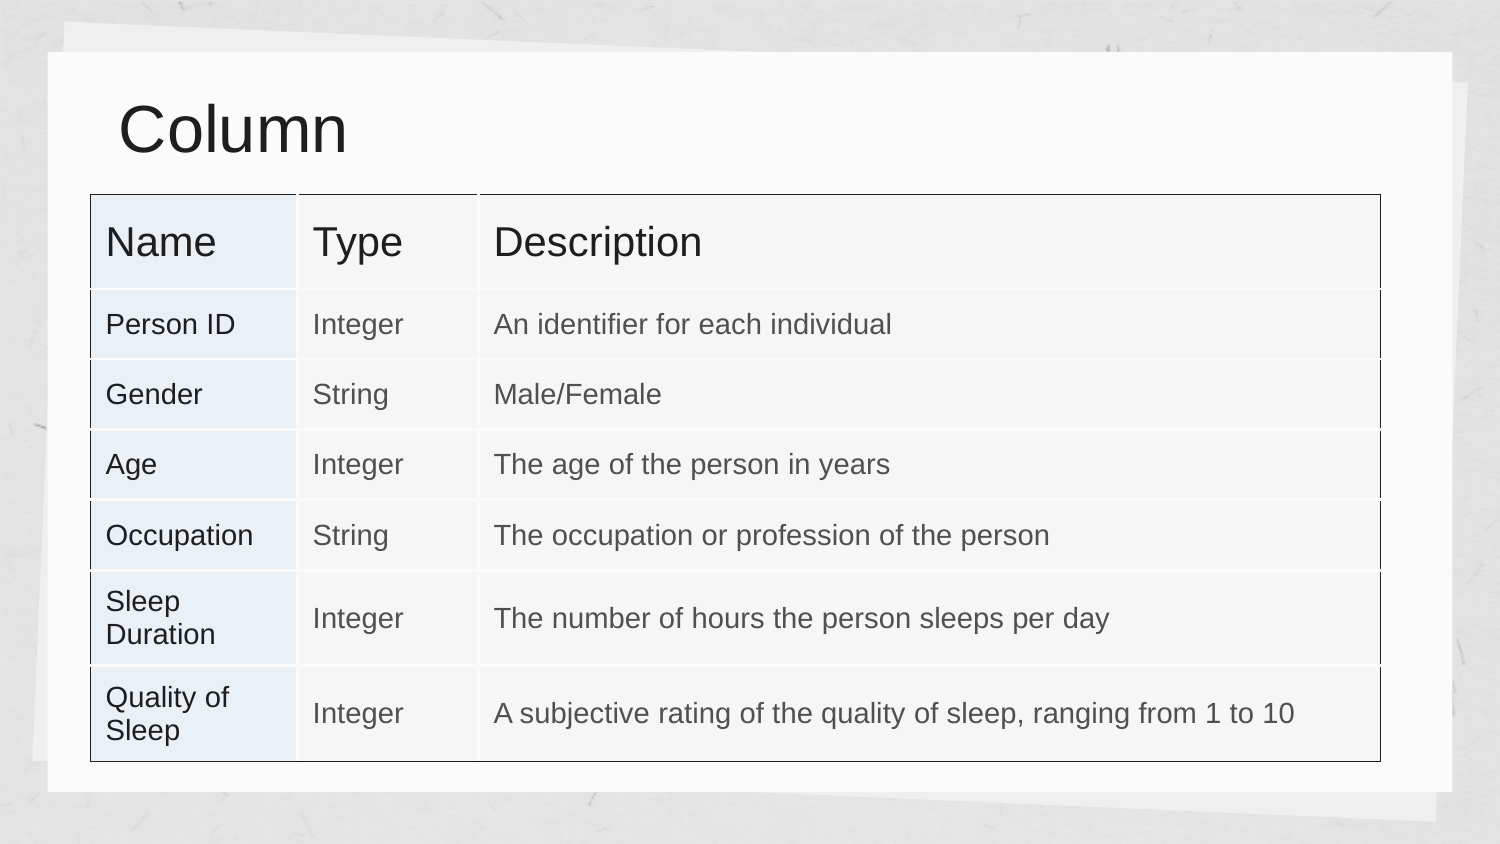

# Column
| Name | Type | Description |
| --- | --- | --- |
| Person ID | Integer | An identifier for each individual |
| Gender | String | Male/Female |
| Age | Integer | The age of the person in years |
| Occupation | String | The occupation or profession of the person |
| Sleep Duration | Integer | The number of hours the person sleeps per day |
| Quality of Sleep | Integer | A subjective rating of the quality of sleep, ranging from 1 to 10 |